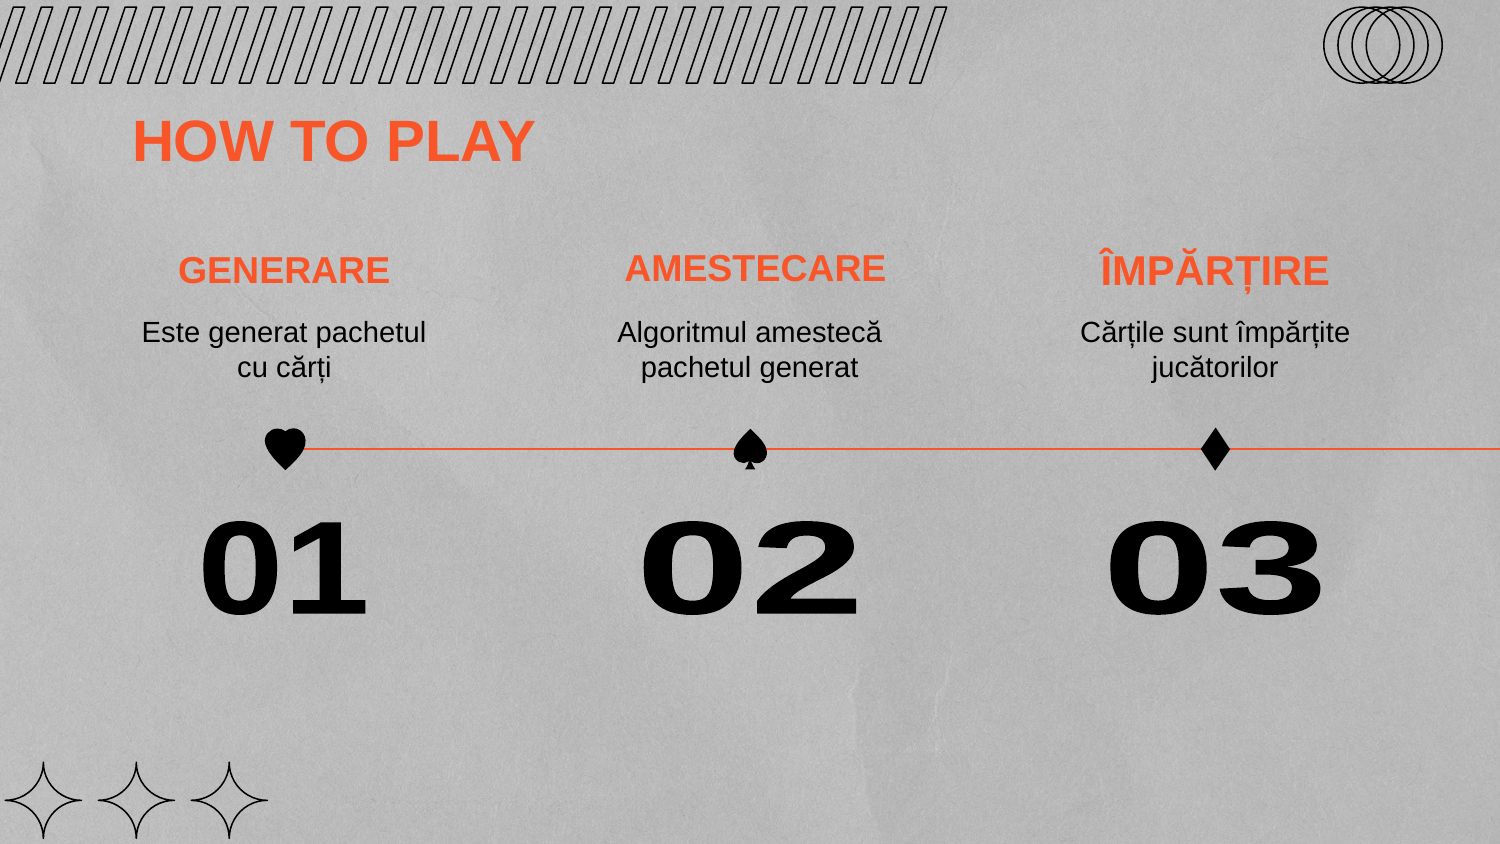

# HOW TO PLAY
GENERARE
AMESTECARE
ÎMPĂRȚIRE
Este generat pachetul cu cărți
Algoritmul amestecă pachetul generat
Cărțile sunt împărțite jucătorilor

01
02
03